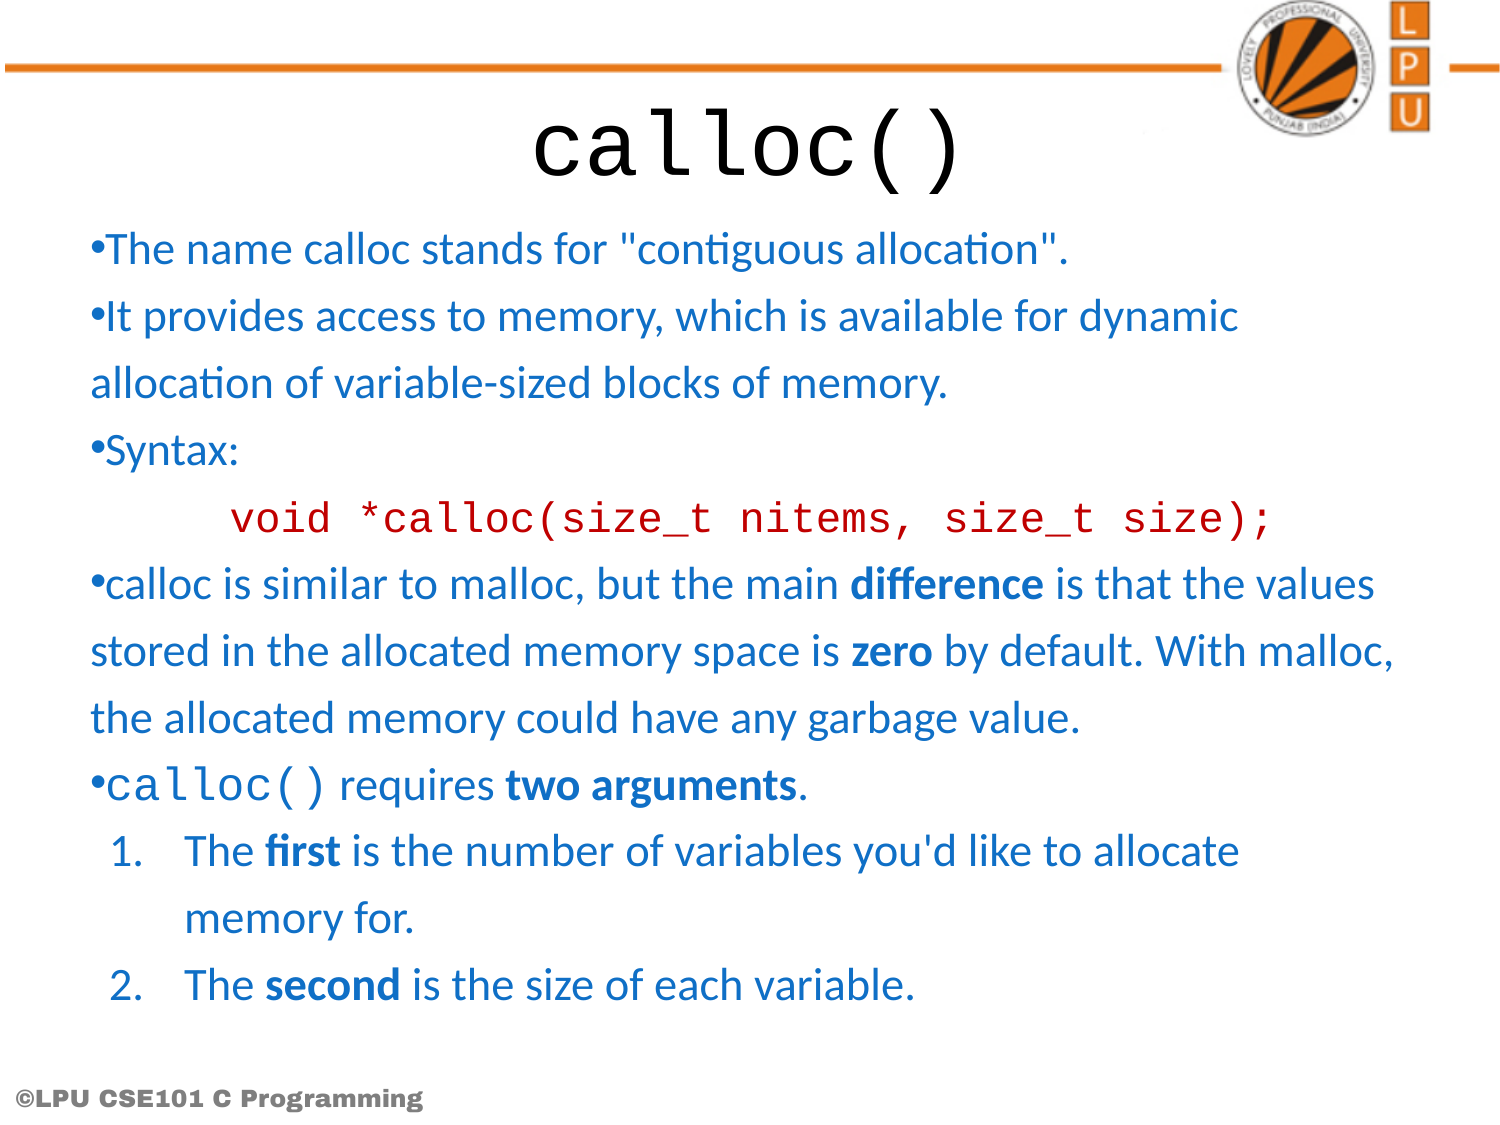

# calloc()
The name calloc stands for "contiguous allocation".
It provides access to memory, which is available for dynamic allocation of variable-sized blocks of memory.
Syntax:
	void *calloc(size_t nitems, size_t size);
calloc is similar to malloc, but the main difference is that the values stored in the allocated memory space is zero by default. With malloc, the allocated memory could have any garbage value.
calloc() requires two arguments.
The first is the number of variables you'd like to allocate memory for.
The second is the size of each variable.